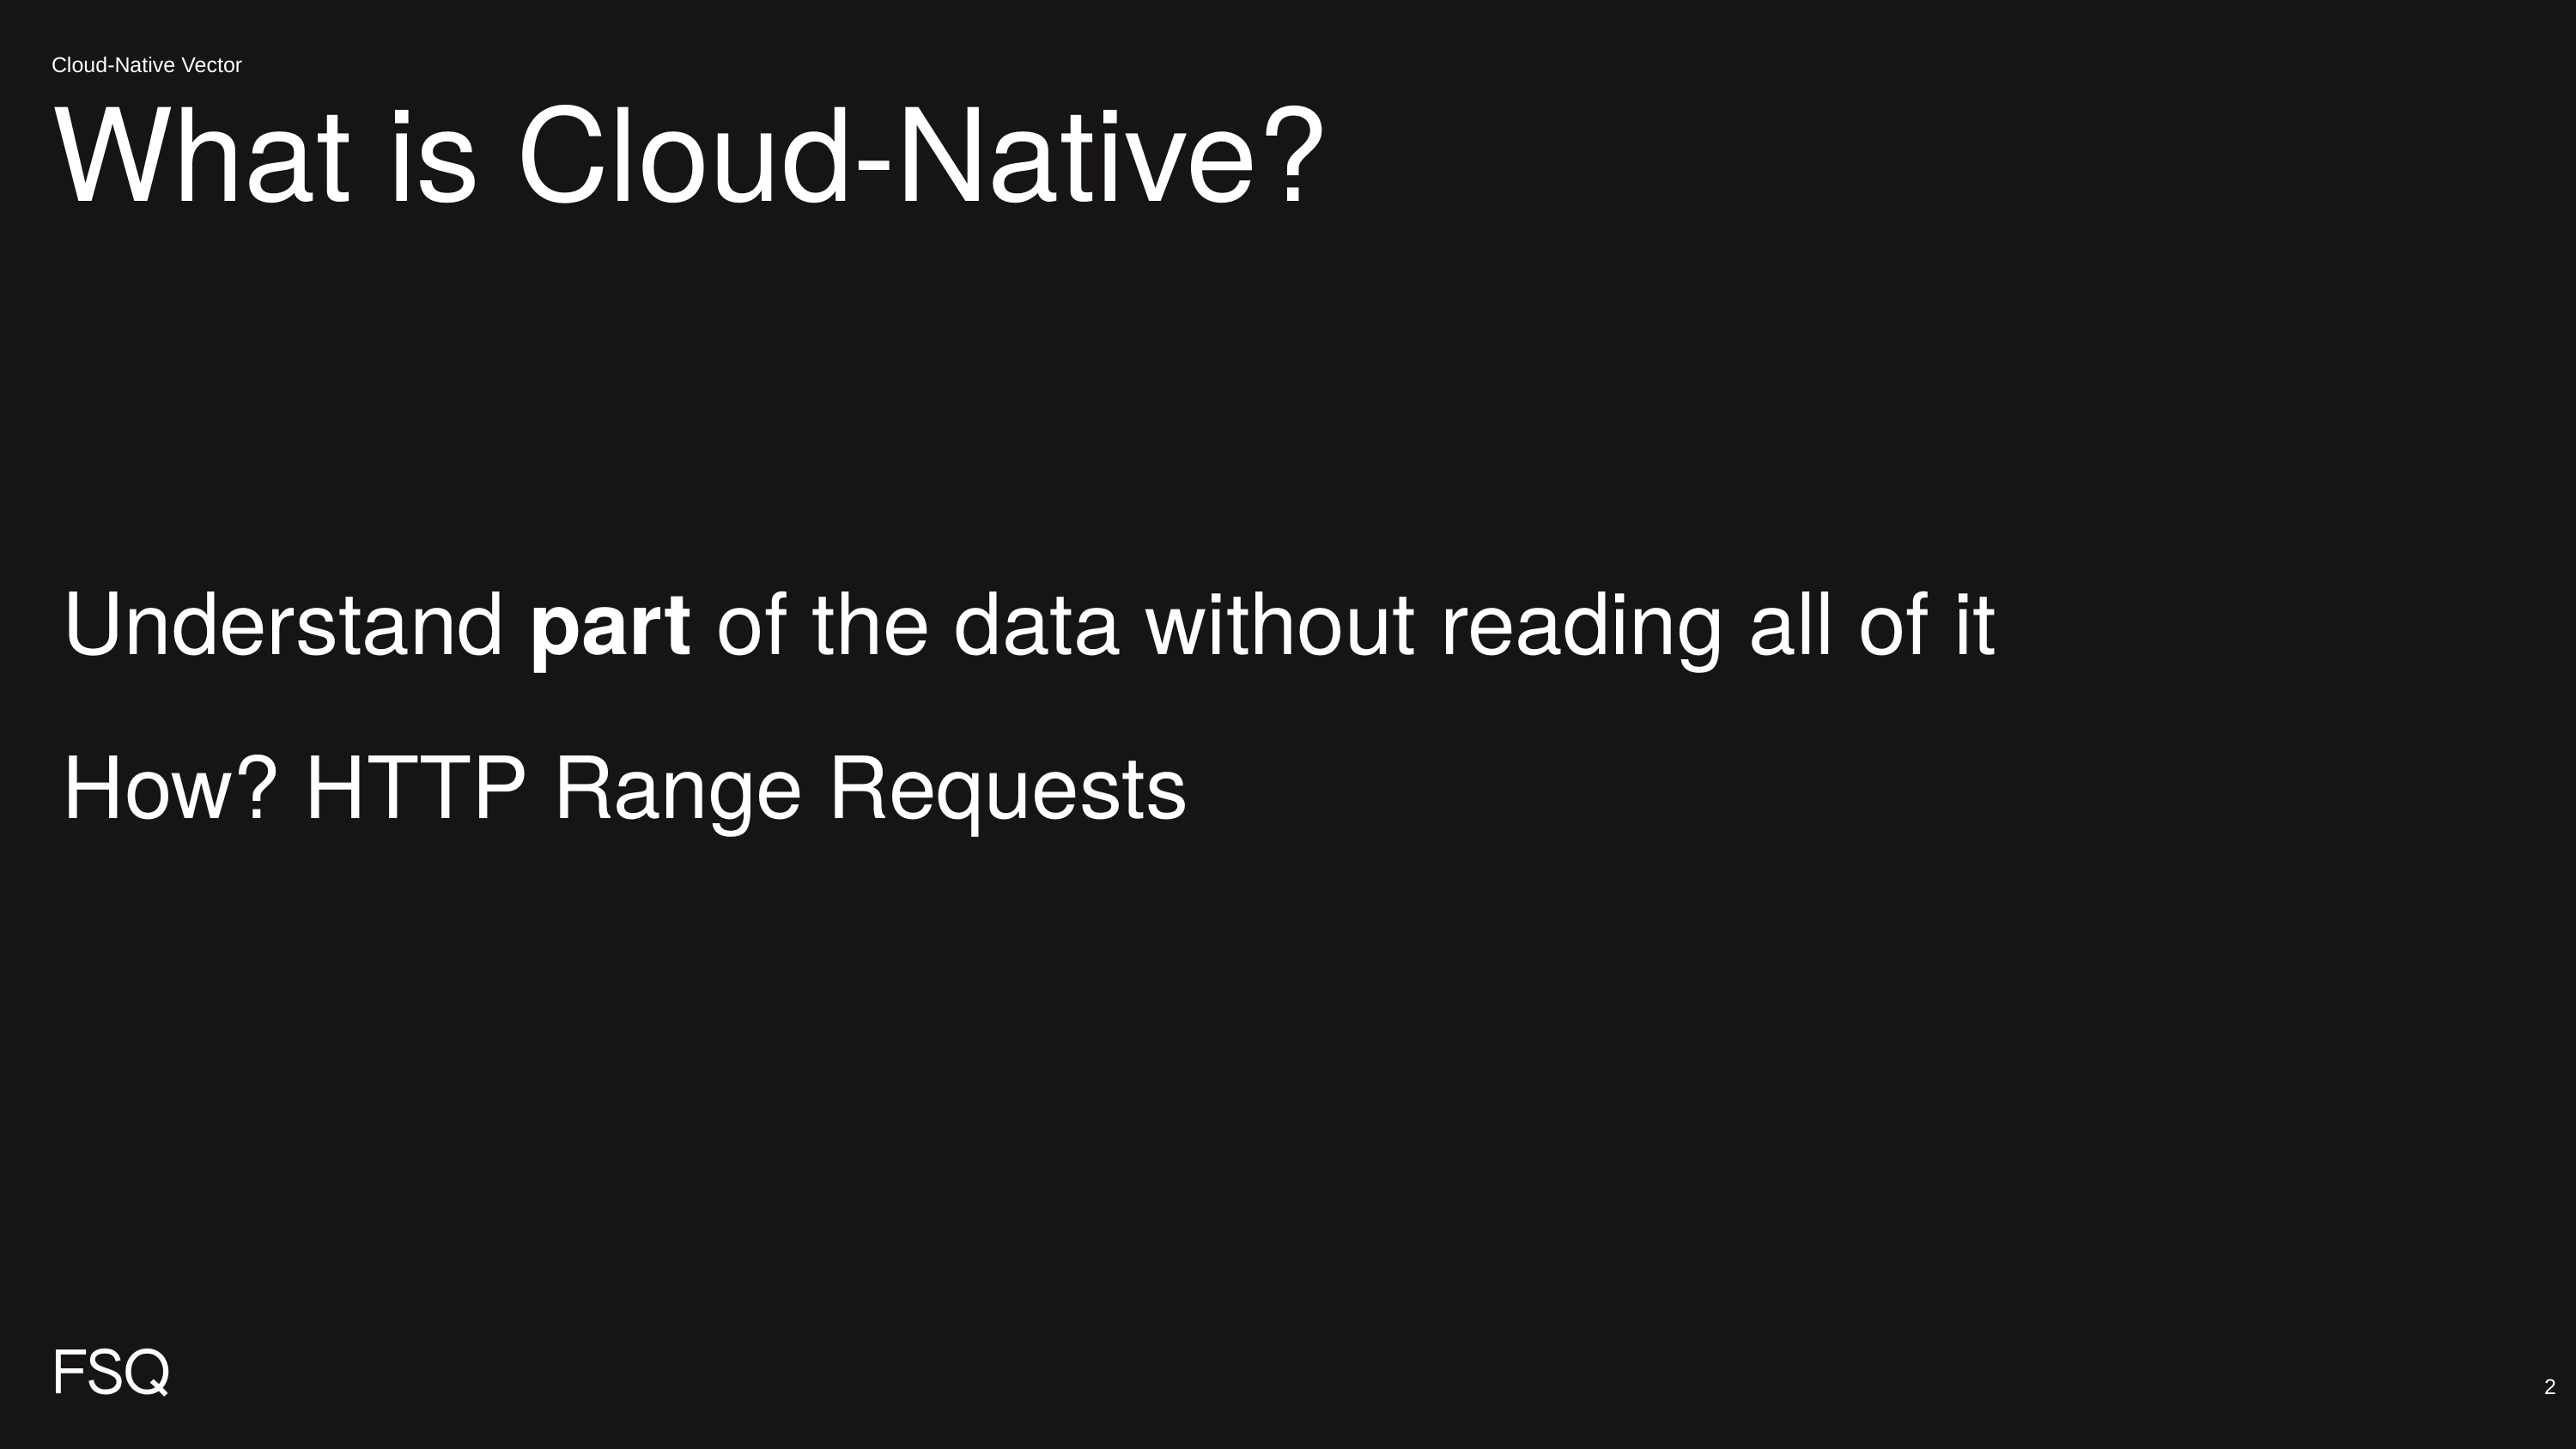

Cloud-Native Vector
# What is Cloud-Native?

Understand part of the data without reading all of it

How? HTTP Range Requests